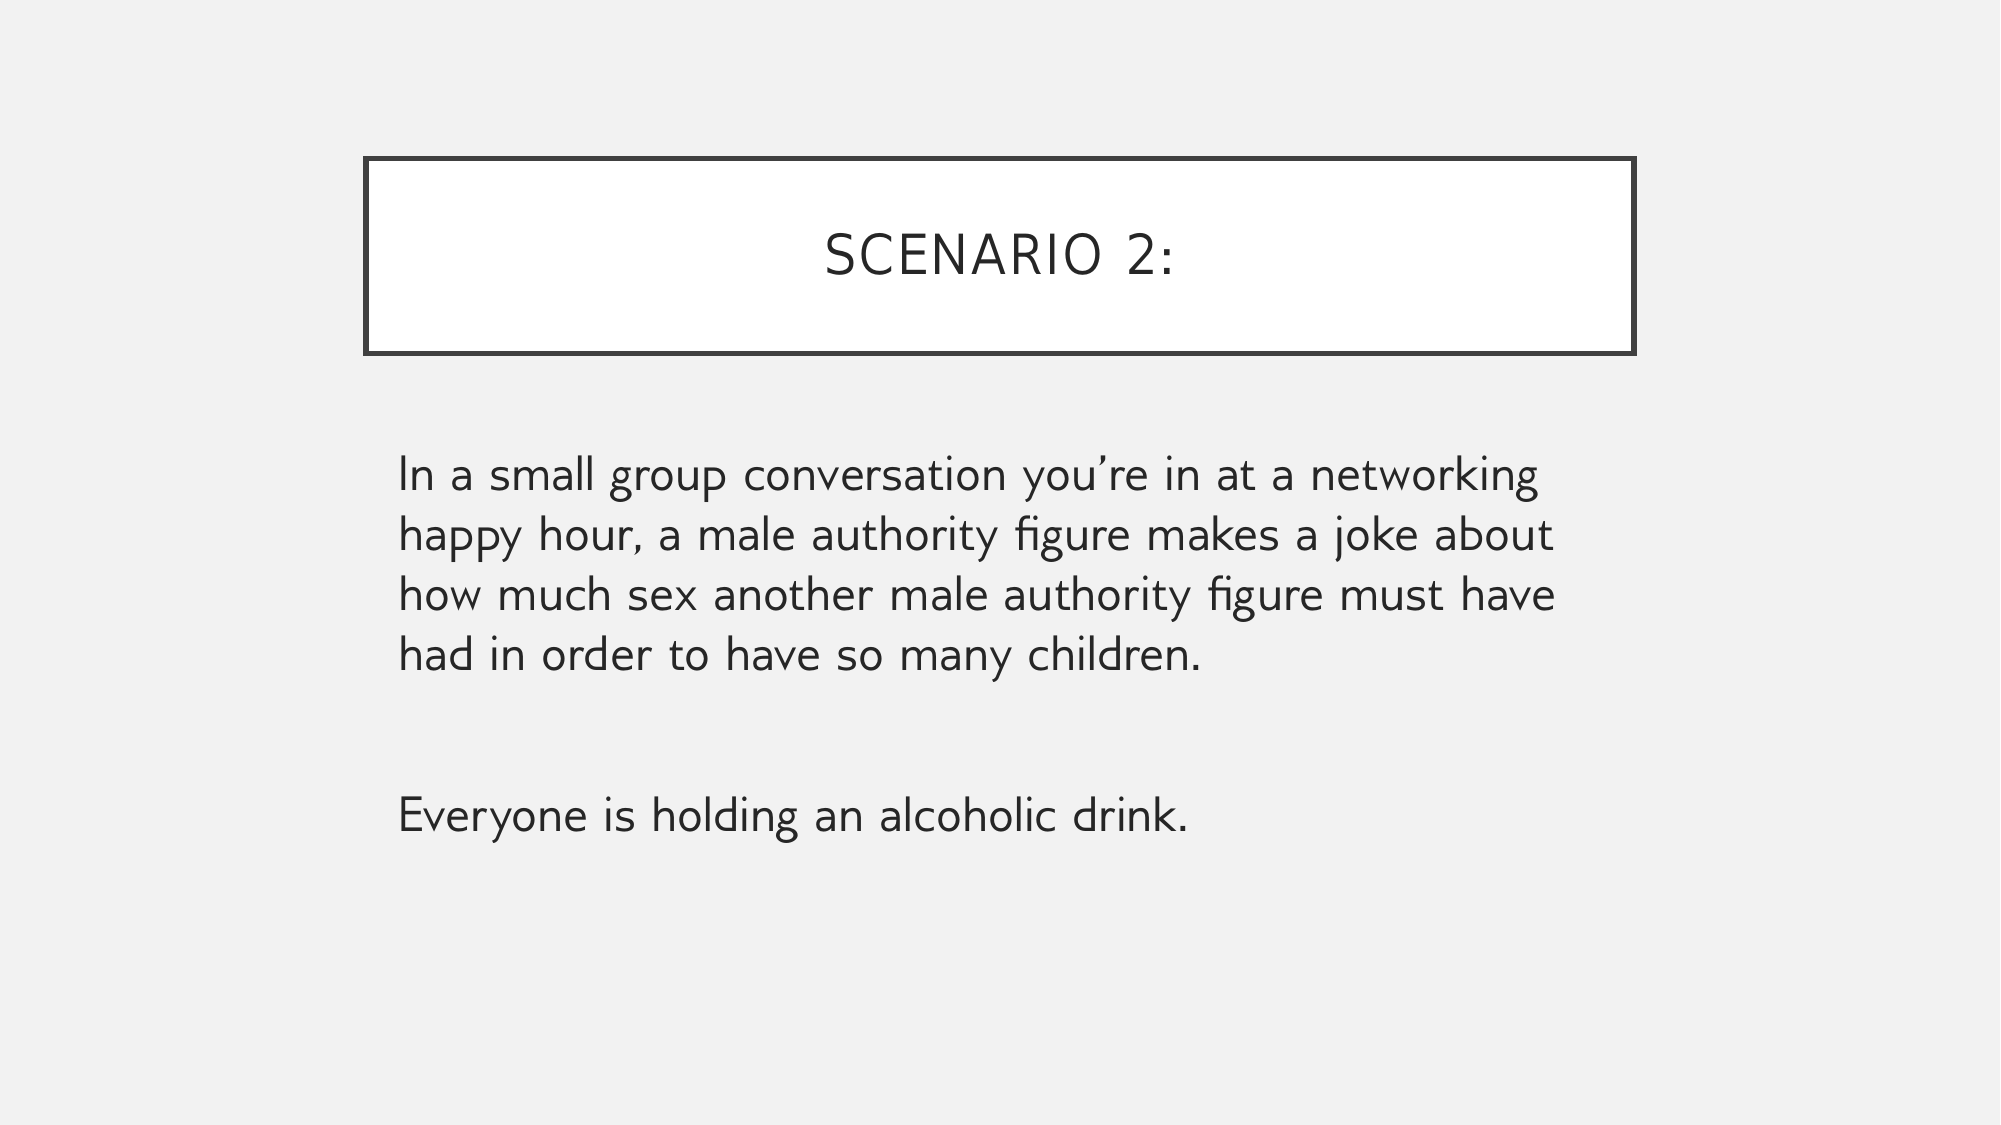

# Scenario 2:
In a small group conversation you’re in at a networking happy hour, a male authority figure makes a joke about how much sex another male authority figure must have had in order to have so many children.

Everyone is holding an alcoholic drink.